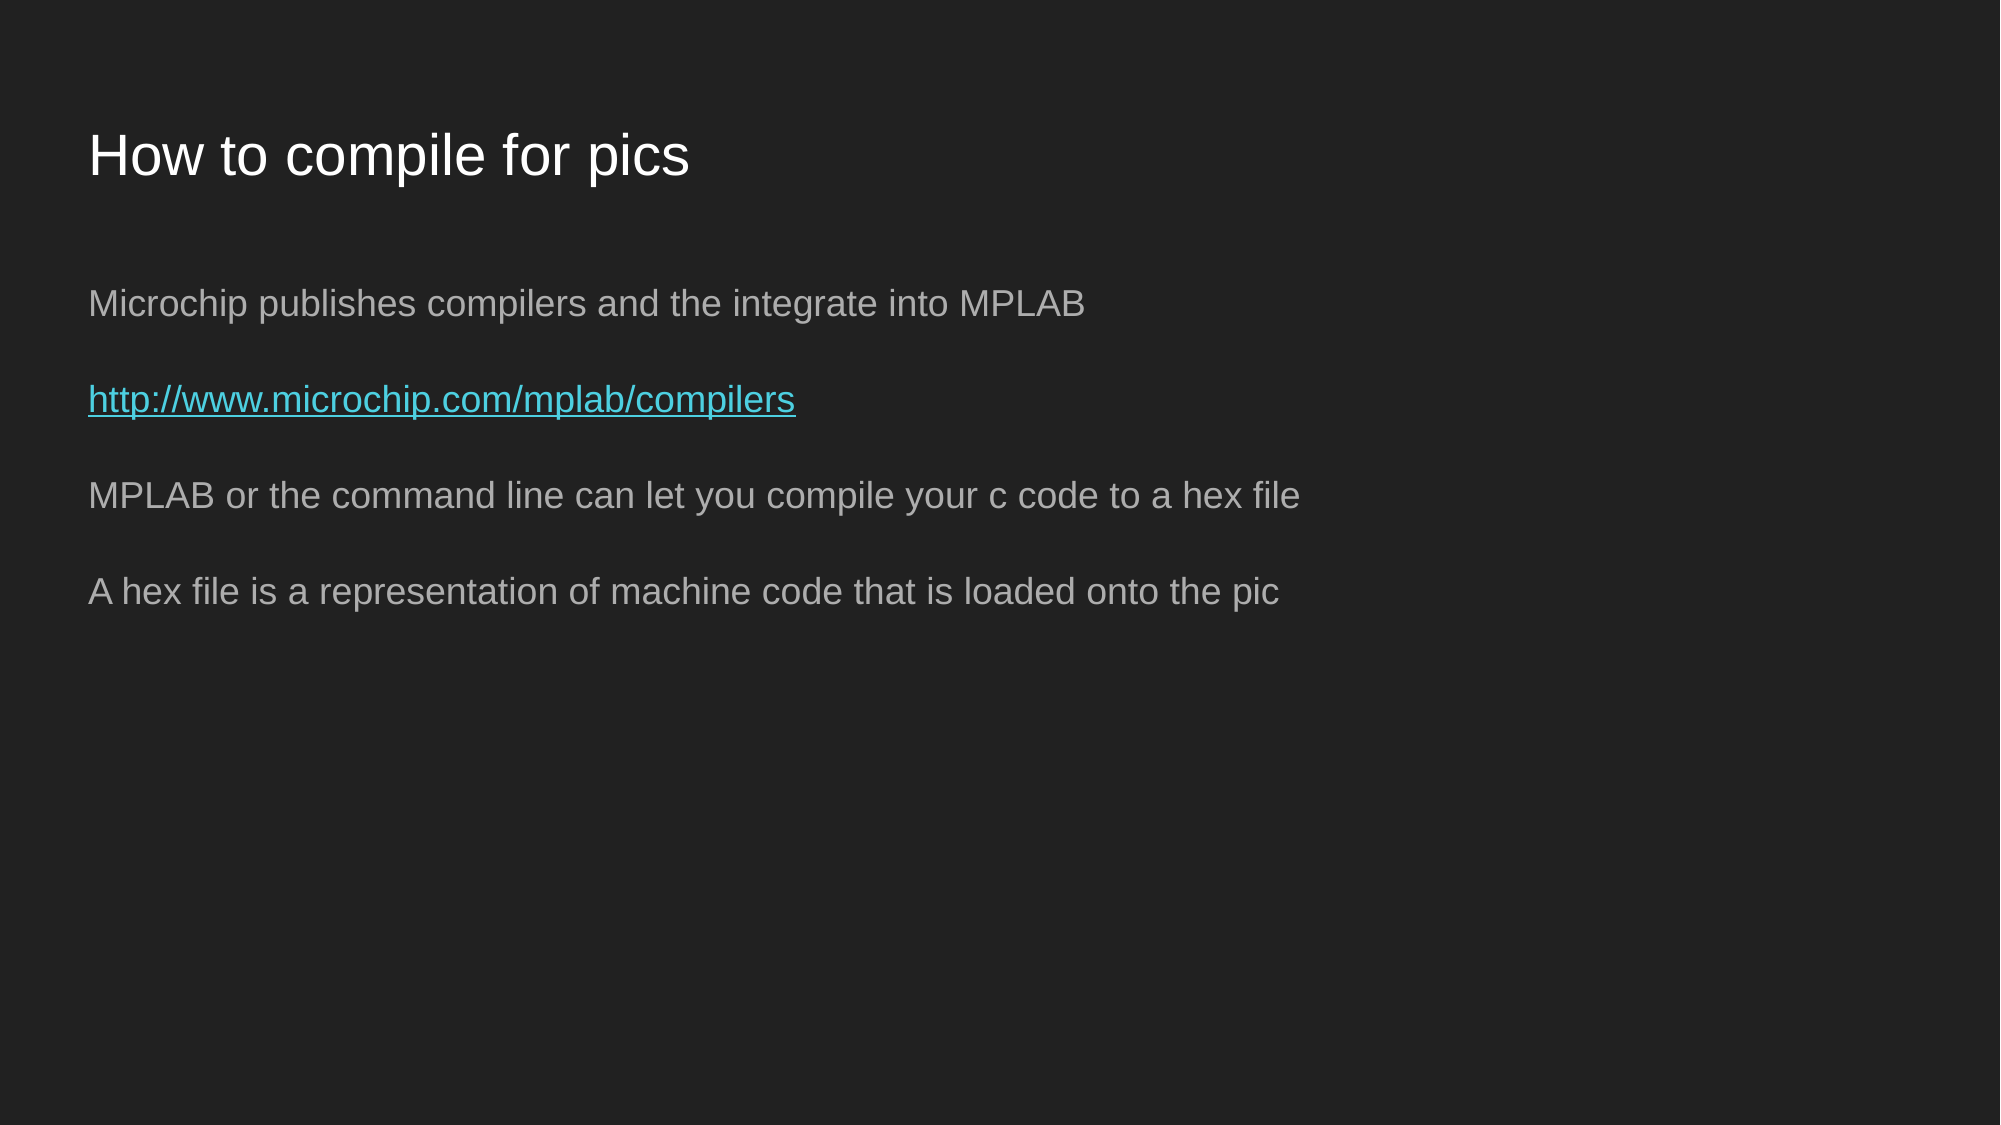

# How to compile for pics
Microchip publishes compilers and the integrate into MPLAB
http://www.microchip.com/mplab/compilers
MPLAB or the command line can let you compile your c code to a hex file
A hex file is a representation of machine code that is loaded onto the pic